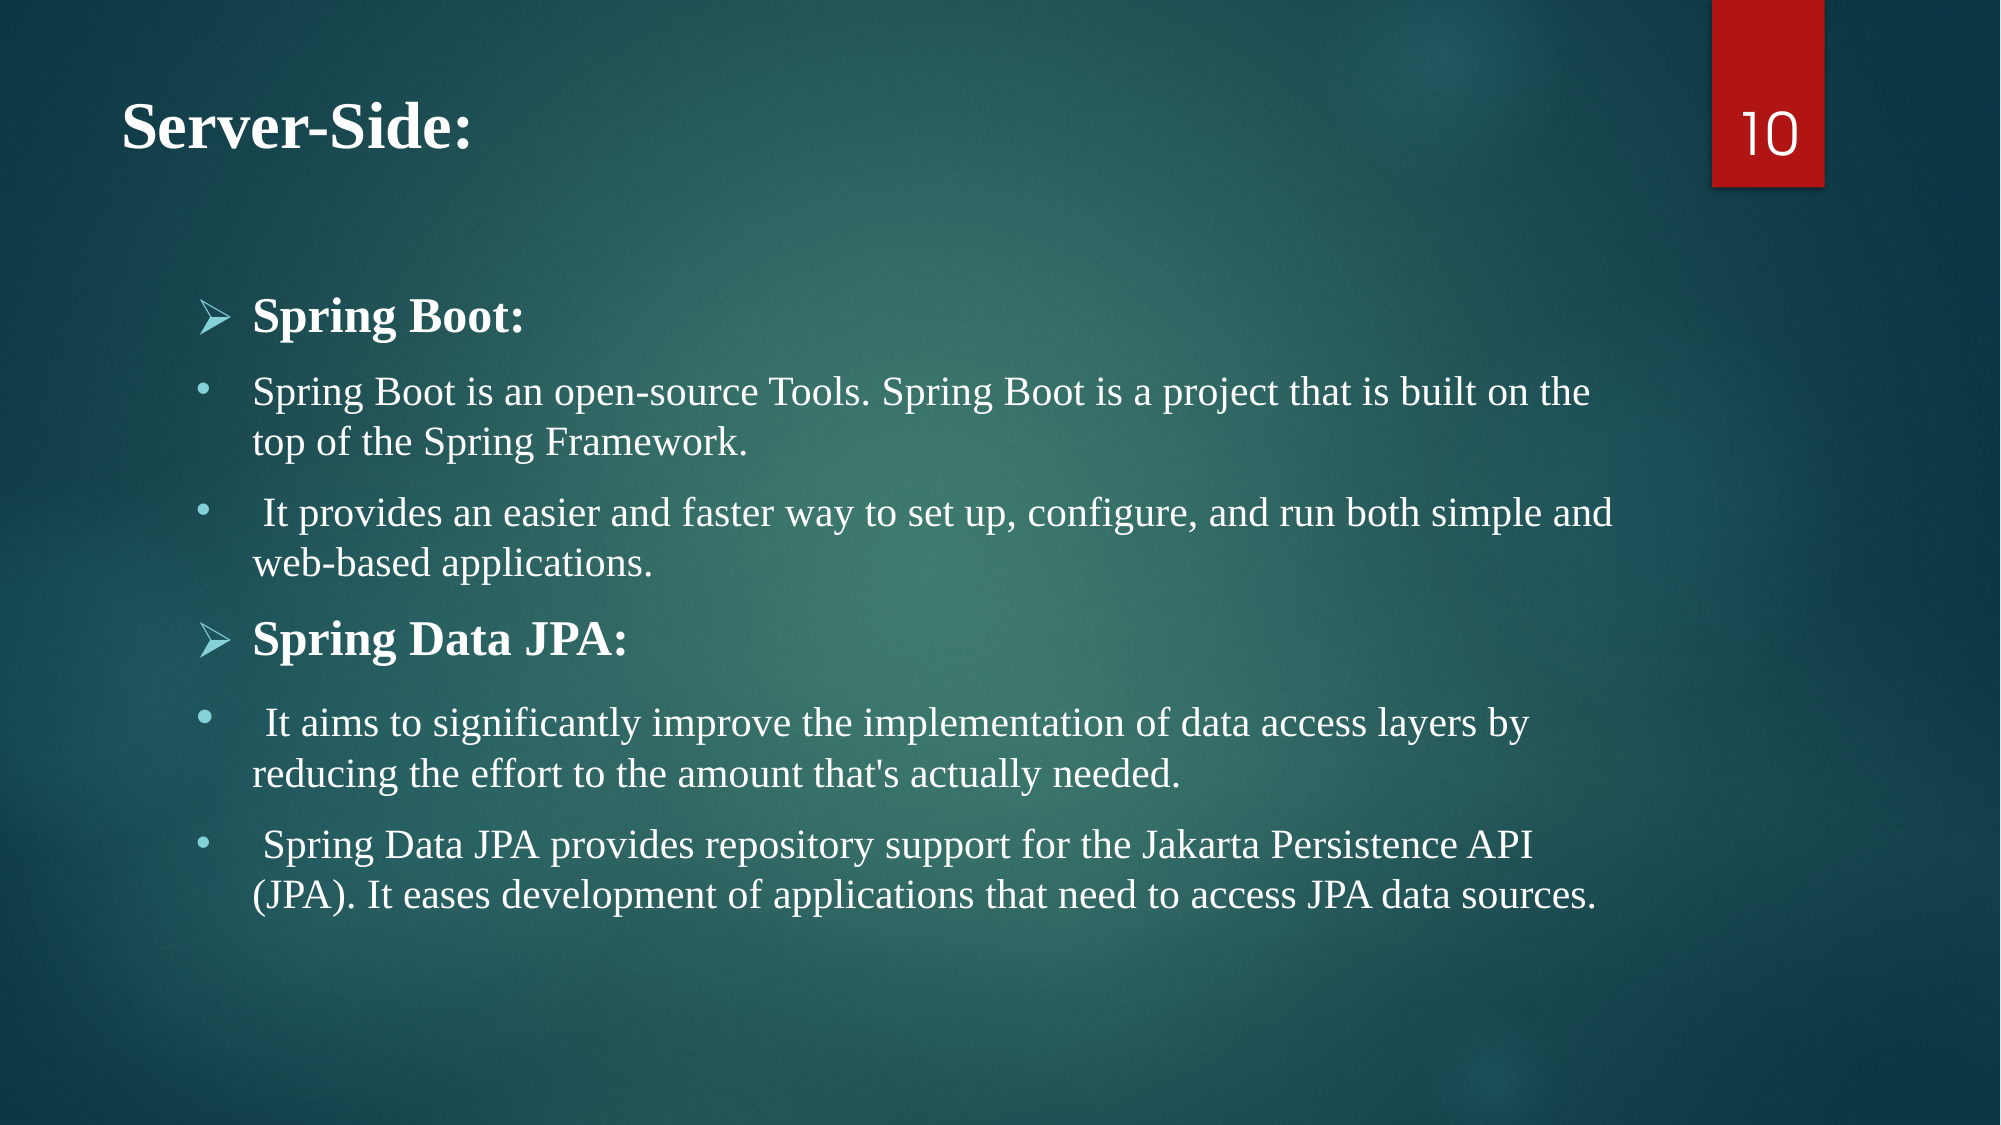

10
# Server-Side:
Spring Boot:
Spring Boot is an open-source Tools. Spring Boot is a project that is built on the top of the Spring Framework.
 It provides an easier and faster way to set up, configure, and run both simple and web-based applications.
Spring Data JPA:
 It aims to significantly improve the implementation of data access layers by reducing the effort to the amount that's actually needed.
 Spring Data JPA provides repository support for the Jakarta Persistence API (JPA). It eases development of applications that need to access JPA data sources.